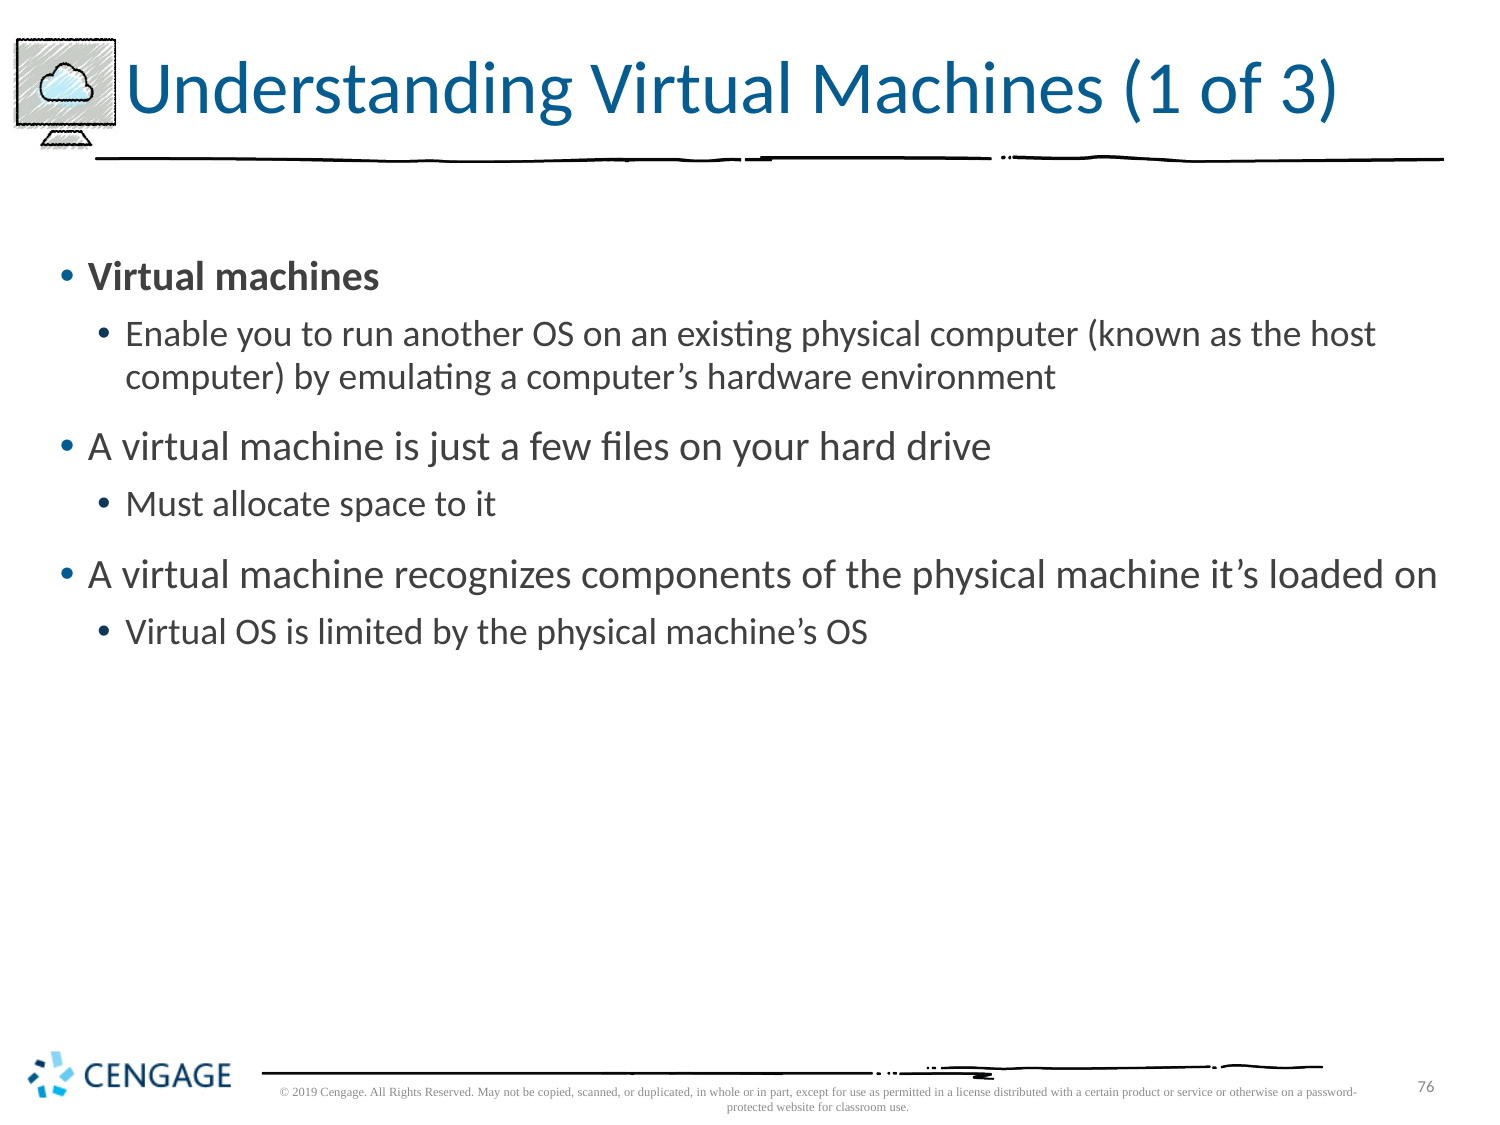

# Understanding Virtual Machines (1 of 3)
Virtual machines
Enable you to run another OS on an existing physical computer (known as the host computer) by emulating a computer’s hardware environment
A virtual machine is just a few files on your hard drive
Must allocate space to it
A virtual machine recognizes components of the physical machine it’s loaded on
Virtual OS is limited by the physical machine’s OS
76
© 2019 Cengage. All Rights Reserved. May not be copied, scanned, or duplicated, in whole or in part, except for use as permitted in a license distributed with a certain product or service or otherwise on a password-protected website for classroom use.